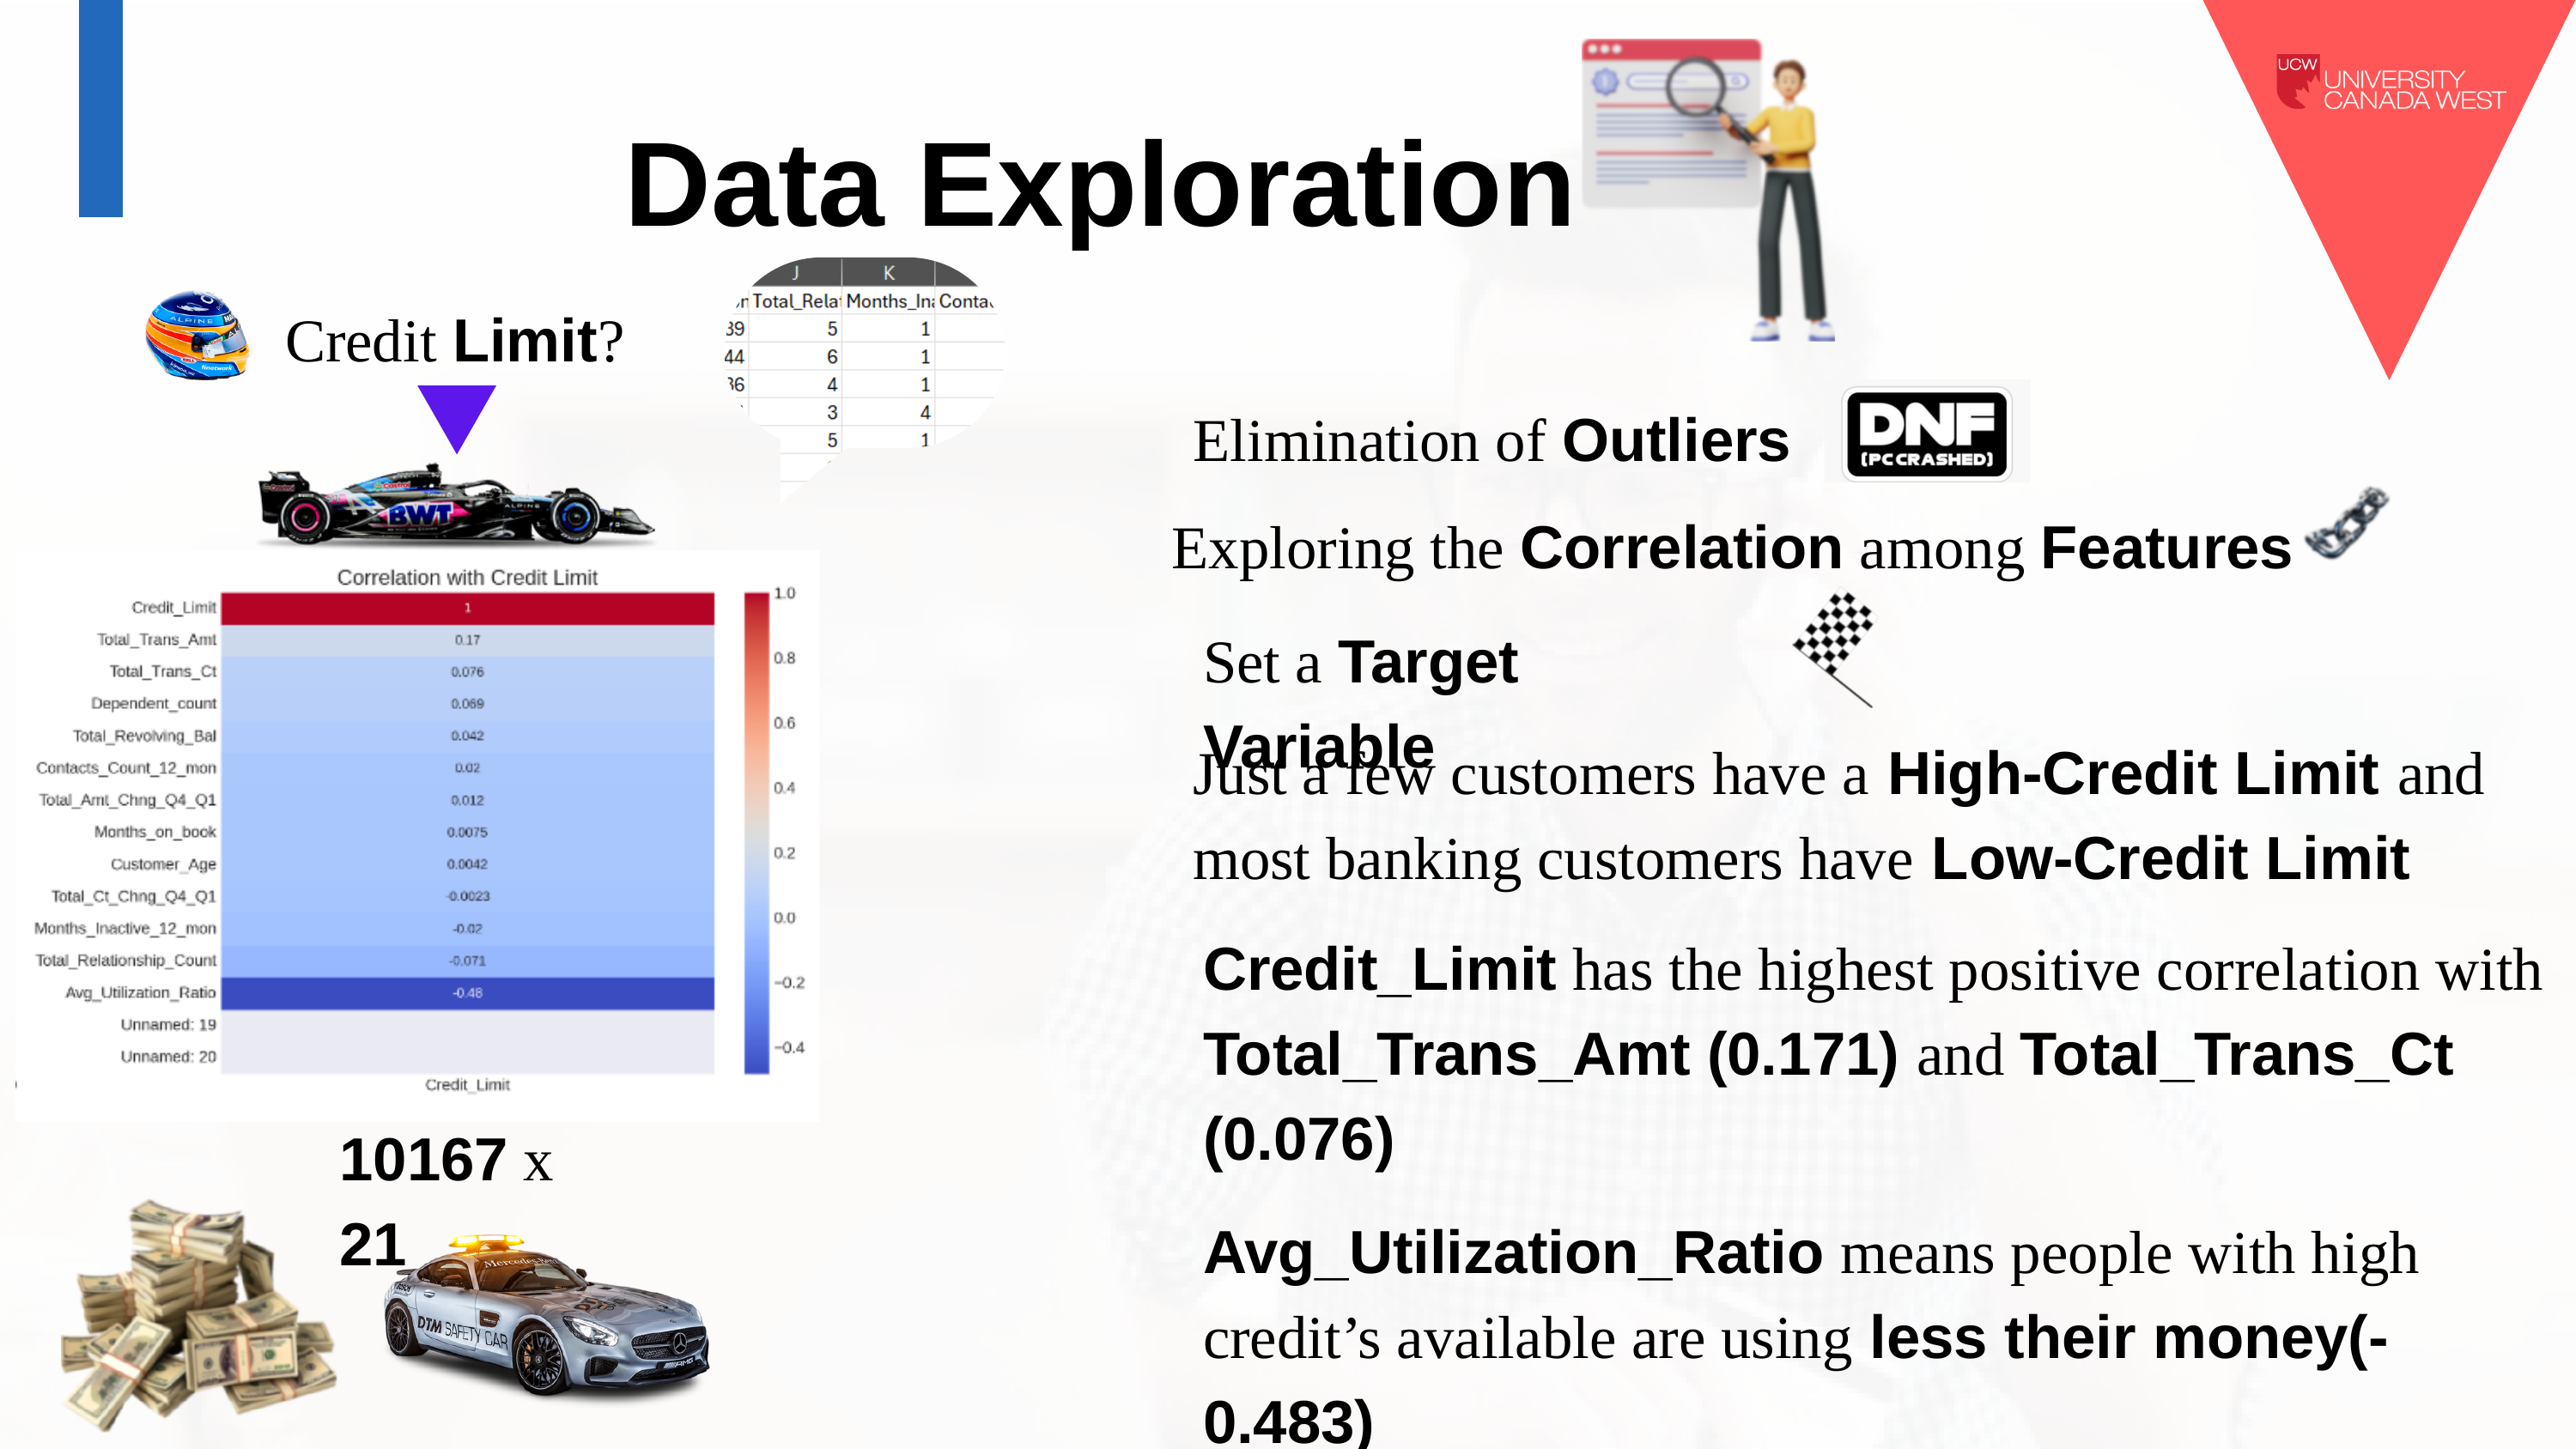

Data Exploration

Credit Limit?

Elimination of Outliers

Exploring the Correlation among Features

Set a Target Variable
Just a few customers have a High-Credit Limit and
most banking customers have Low-Credit Limit
Credit_Limit has the highest positive correlation with Total_Trans_Amt (0.171) and Total_Trans_Ct (0.076)
10167 x 21

Avg_Utilization_Ratio means people with high credit’s available are using less their money(-0.483)